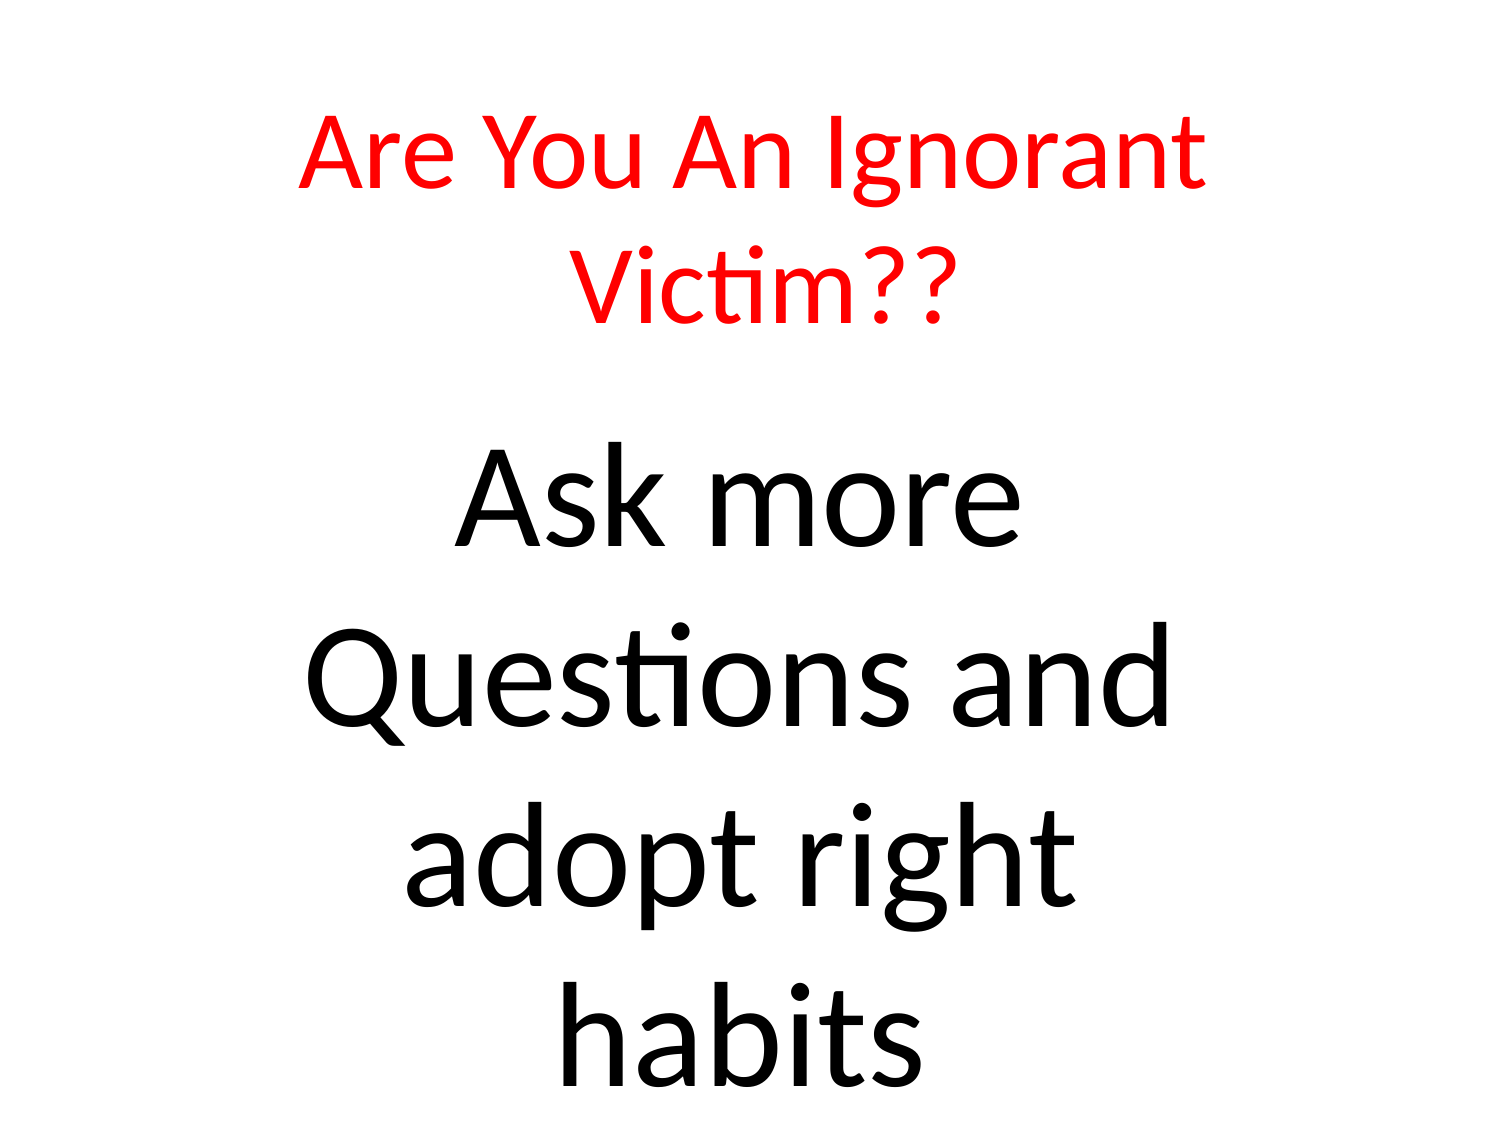

Are You An Ignorant
Victim??
Ask more Questions and adopt right habits